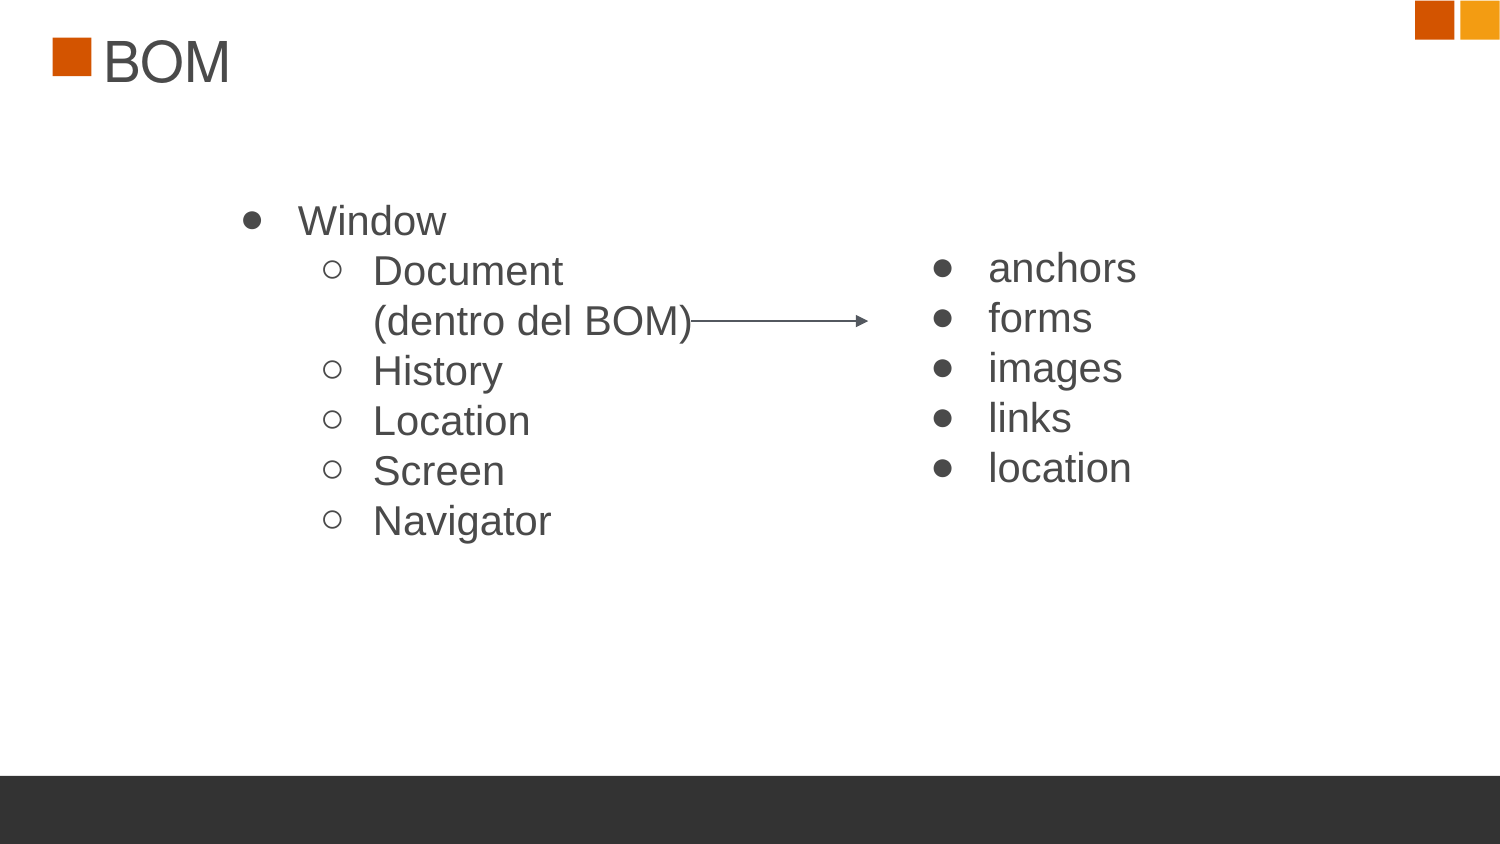

# BOM
Window
Document
(dentro del BOM)
History
Location
Screen
Navigator
anchors
forms
images
links
location